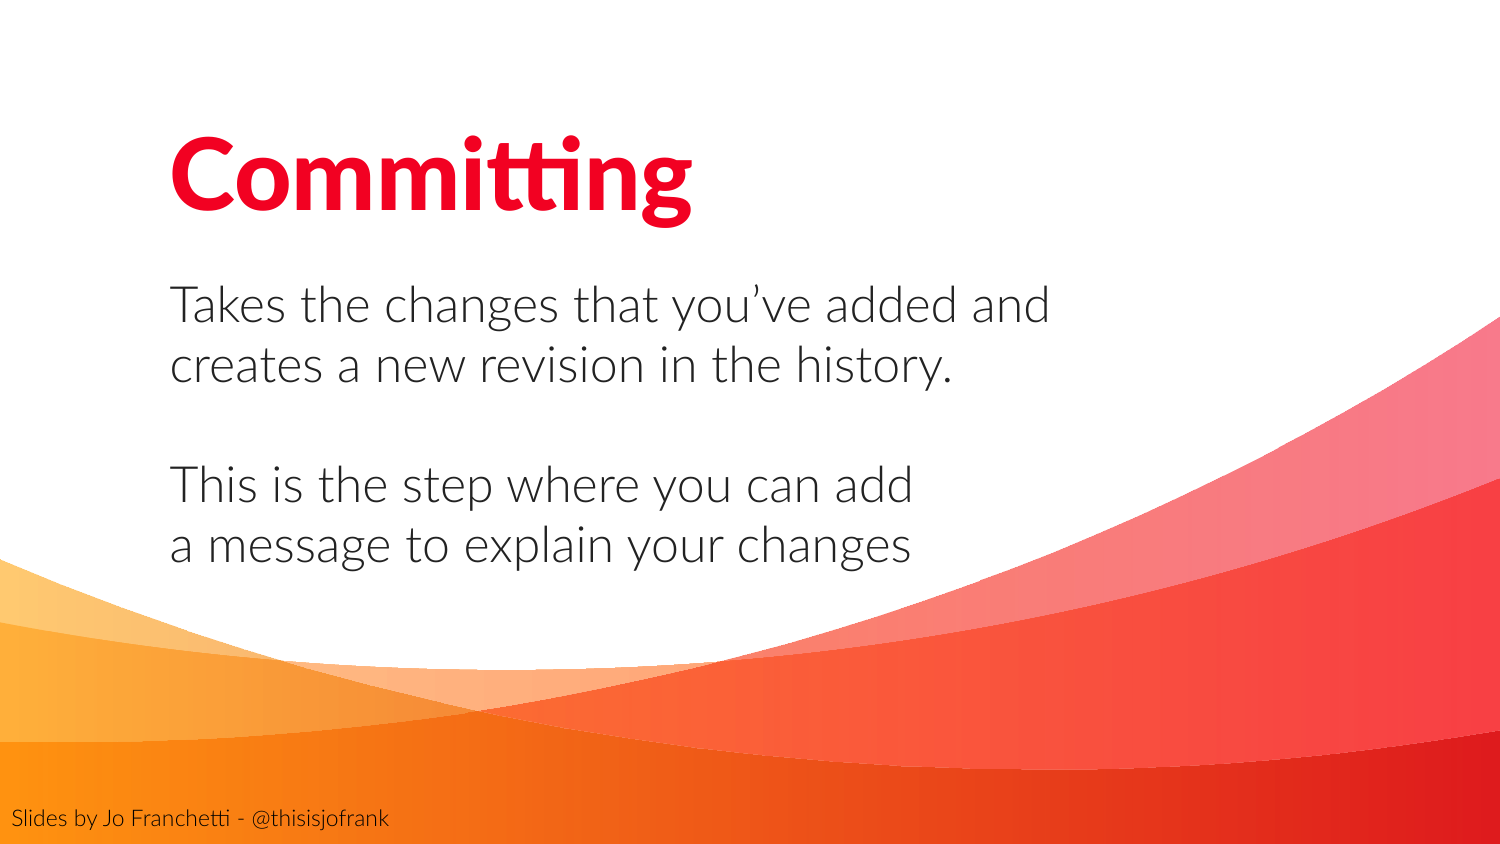

# Committing

Takes the changes that you’ve added and creates a new revision in the history.
This is the step where you can add
a message to explain your changes